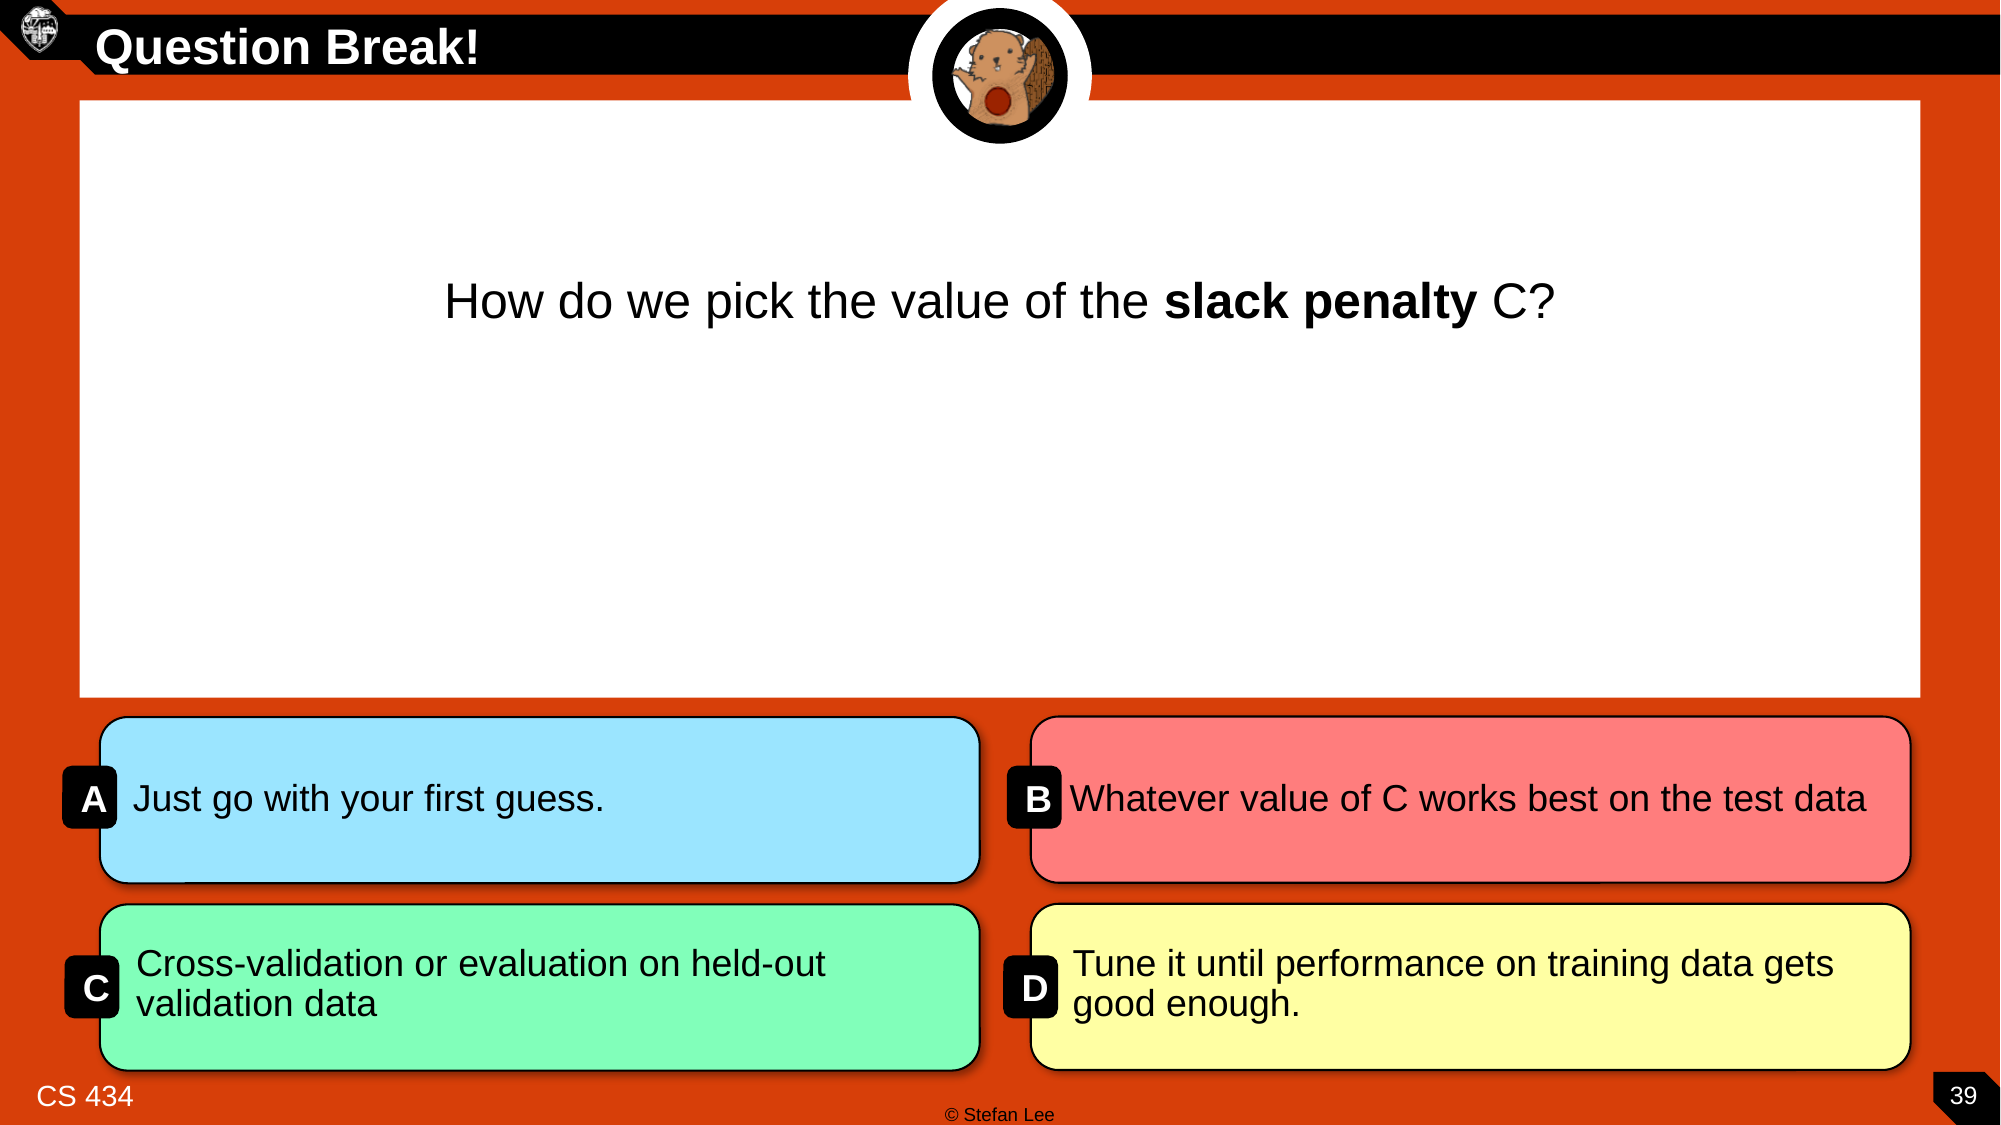

How do we pick the value of the slack penalty C?

Just go with your first guess.
Whatever value of C works best on the test data
Cross-validation or evaluation on held-out validation data
Tune it until performance on training data gets good enough.
39